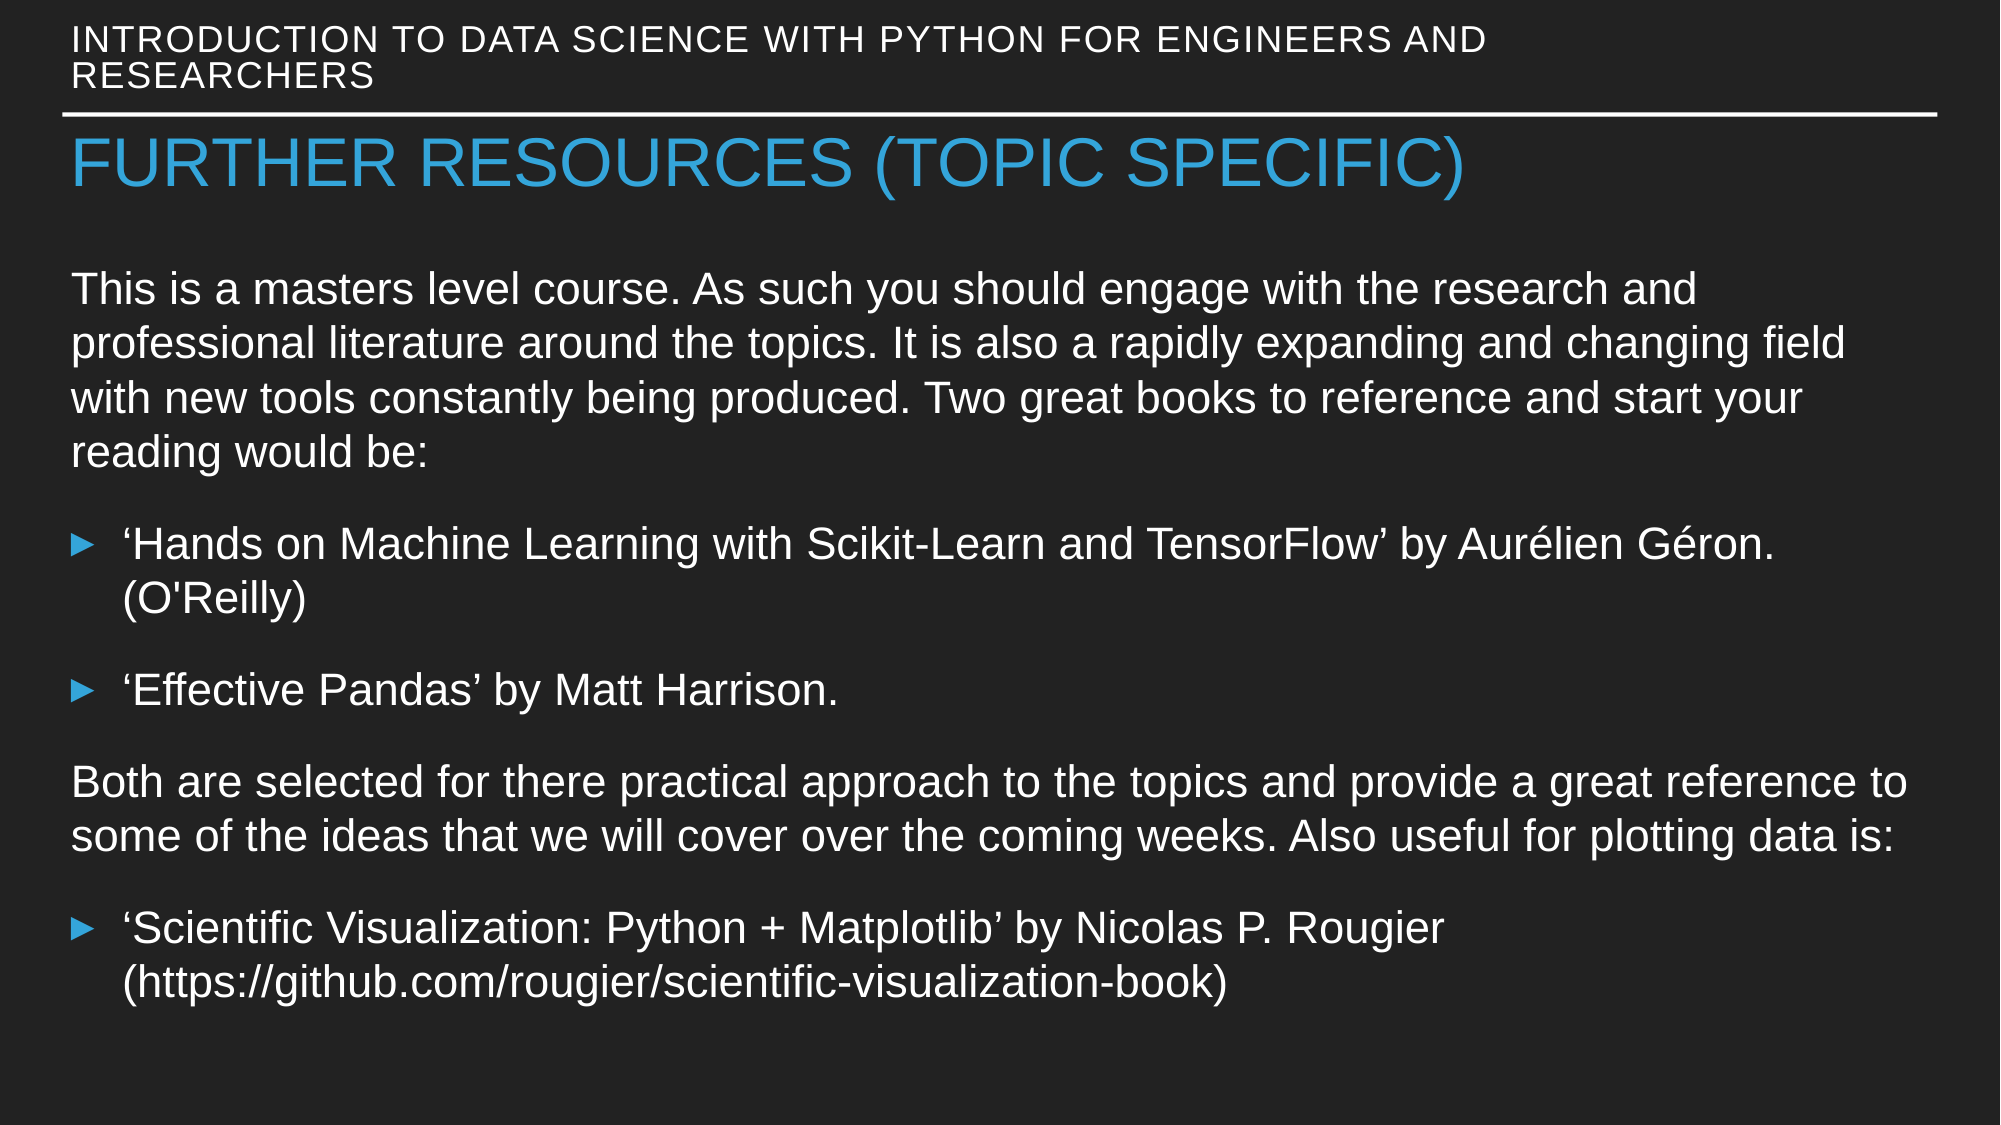

Introduction to Data Science with Python for Engineers and Researchers
# Further Resources (topic specific)
This is a masters level course. As such you should engage with the research and professional literature around the topics. It is also a rapidly expanding and changing field with new tools constantly being produced. Two great books to reference and start your reading would be:
‘Hands on Machine Learning with Scikit-Learn and TensorFlow’ by Aurélien Géron. (O'Reilly)
‘Effective Pandas’ by Matt Harrison.
Both are selected for there practical approach to the topics and provide a great reference to some of the ideas that we will cover over the coming weeks. Also useful for plotting data is:
‘Scientific Visualization: Python + Matplotlib’ by Nicolas P. Rougier (https://github.com/rougier/scientific-visualization-book)